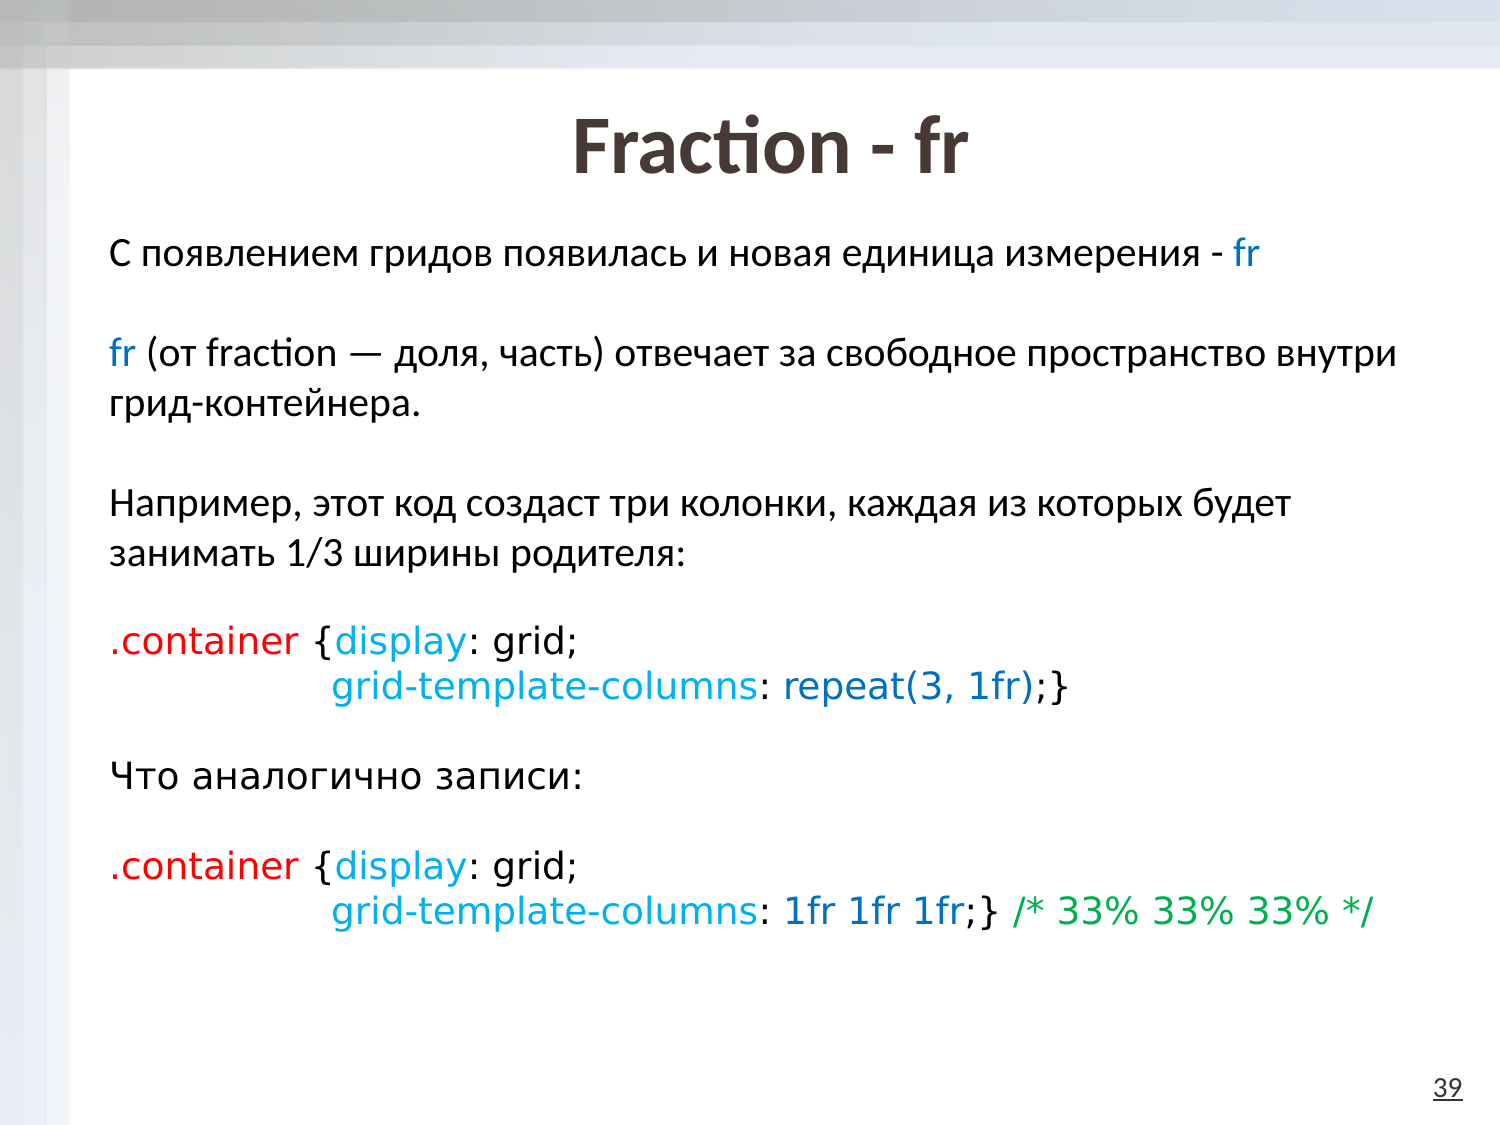

# Fraction - fr
С появлением гридов появилась и новая единица измерения - fr

fr (от fraction — доля, часть) отвечает за свободное пространство внутри грид-контейнера.

Например, этот код создаст три колонки, каждая из которых будет занимать 1/3 ширины родителя:
.container {display: grid;
  	      grid-template-columns: repeat(3, 1fr);}

Что аналогично записи:

.container {display: grid;
	      grid-template-columns: 1fr 1fr 1fr;} /* 33% 33% 33% */
39